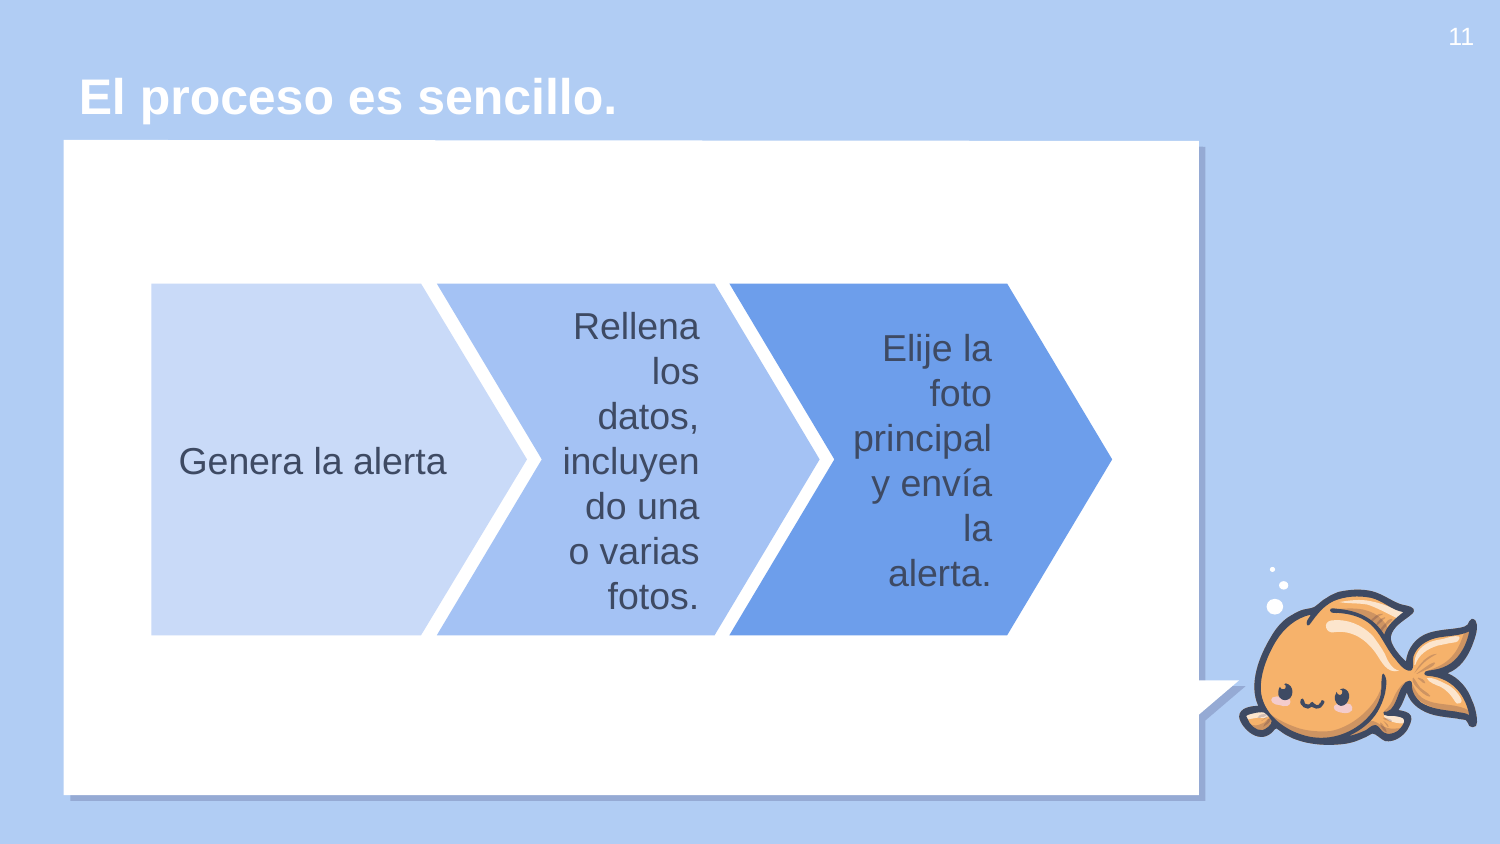

# El proceso es sencillo.
11
Genera la alerta
Rellena los datos, incluyendo una o varias fotos.
Elije la foto principal y envía la alerta.